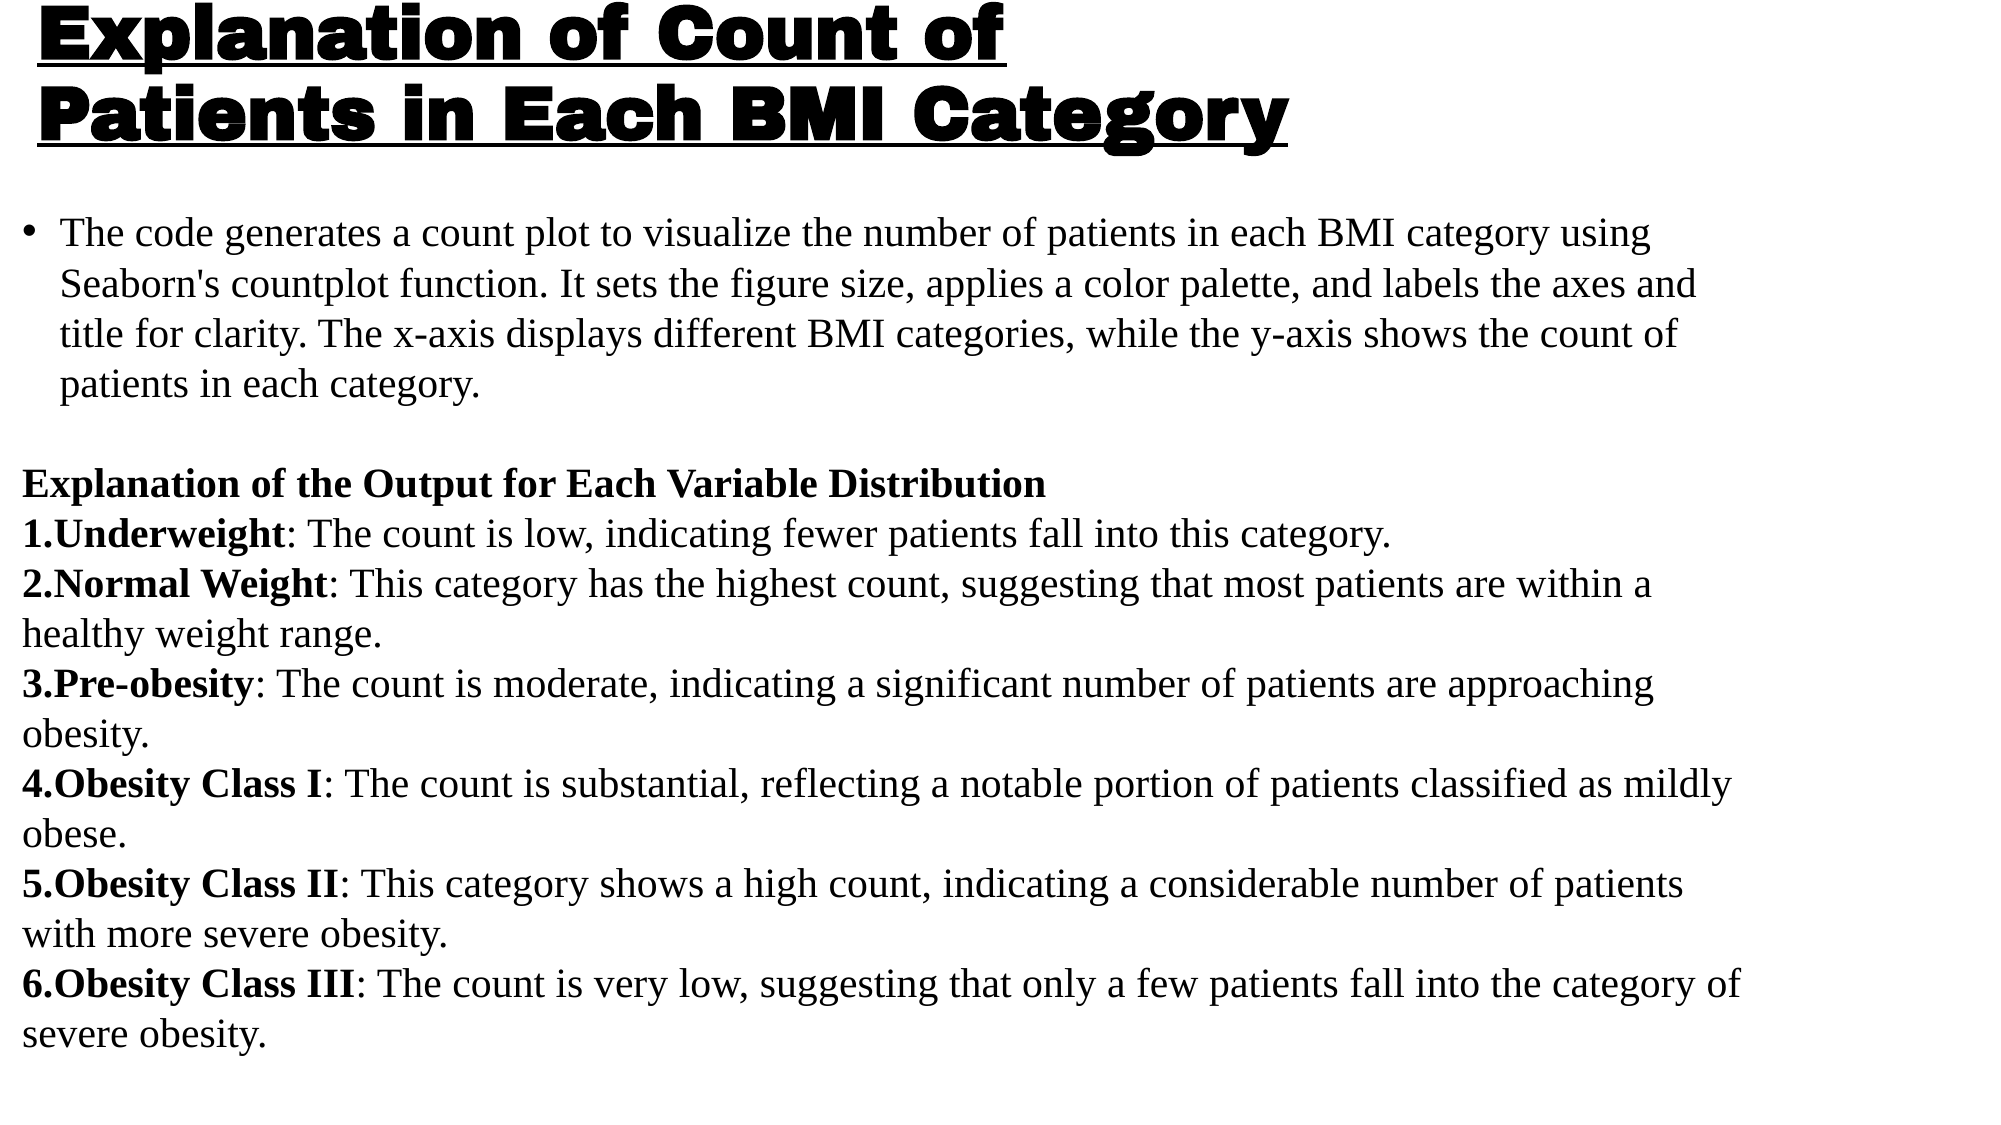

# Explanation of Count of Patients in Each BMI Category
The code generates a count plot to visualize the number of patients in each BMI category using Seaborn's countplot function. It sets the figure size, applies a color palette, and labels the axes and title for clarity. The x-axis displays different BMI categories, while the y-axis shows the count of patients in each category.

Explanation of the Output for Each Variable Distribution
Underweight: The count is low, indicating fewer patients fall into this category.
Normal Weight: This category has the highest count, suggesting that most patients are within a healthy weight range.
Pre-obesity: The count is moderate, indicating a significant number of patients are approaching obesity.
Obesity Class I: The count is substantial, reflecting a notable portion of patients classified as mildly obese.
Obesity Class II: This category shows a high count, indicating a considerable number of patients with more severe obesity.
Obesity Class III: The count is very low, suggesting that only a few patients fall into the category of severe obesity.